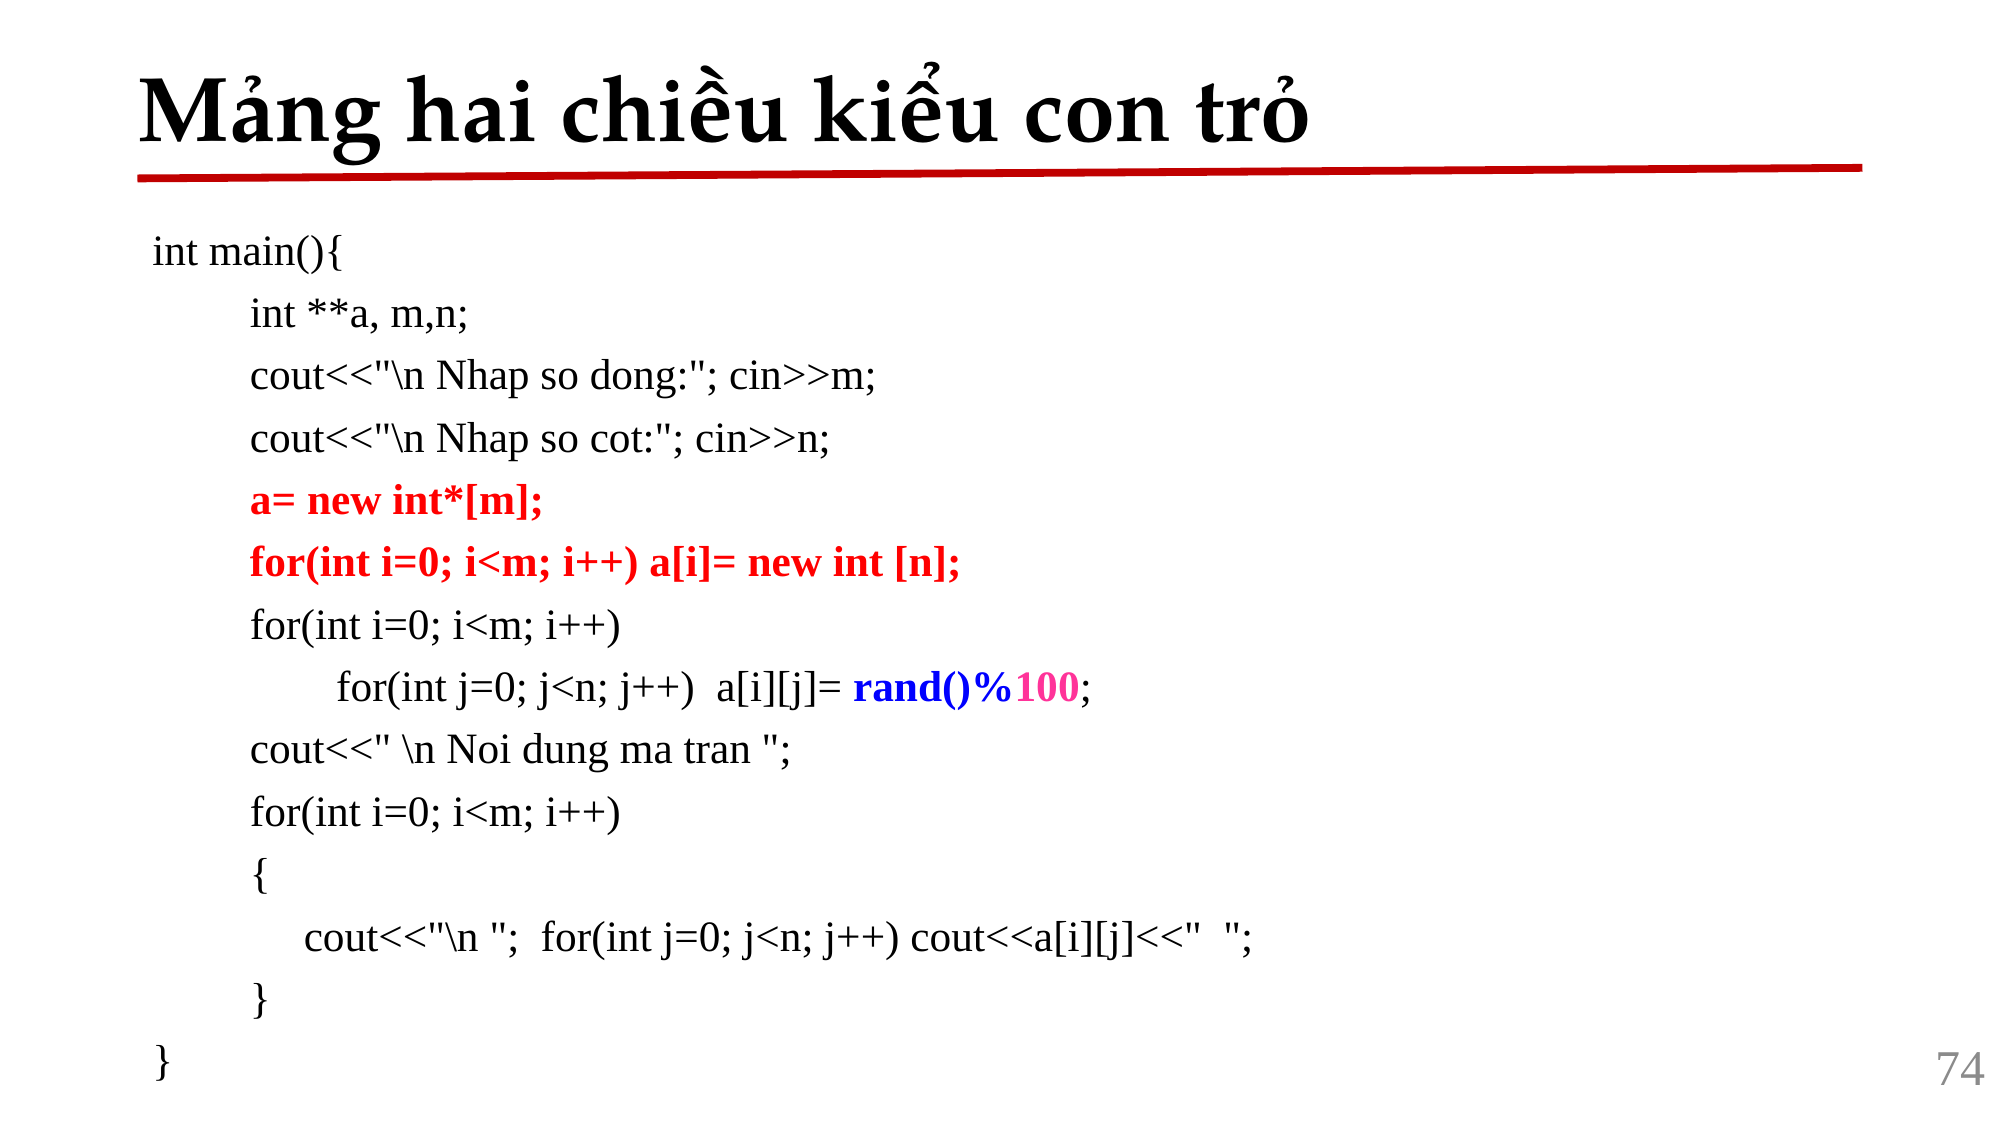

# Mảng hai chiều kiểu con trỏ
int main(){
	int **a, m,n;
	cout<<"\n Nhap so dong:"; cin>>m;
	cout<<"\n Nhap so cot:"; cin>>n;
	a= new int*[m];
	for(int i=0; i<m; i++) a[i]= new int [n];
	for(int i=0; i<m; i++)
	        for(int j=0; j<n; j++)  a[i][j]= rand()%100;
	cout<<" \n Noi dung ma tran ";
	for(int i=0; i<m; i++)
	{
	     cout<<"\n ";  for(int j=0; j<n; j++) cout<<a[i][j]<<"  ";
	}
}
74